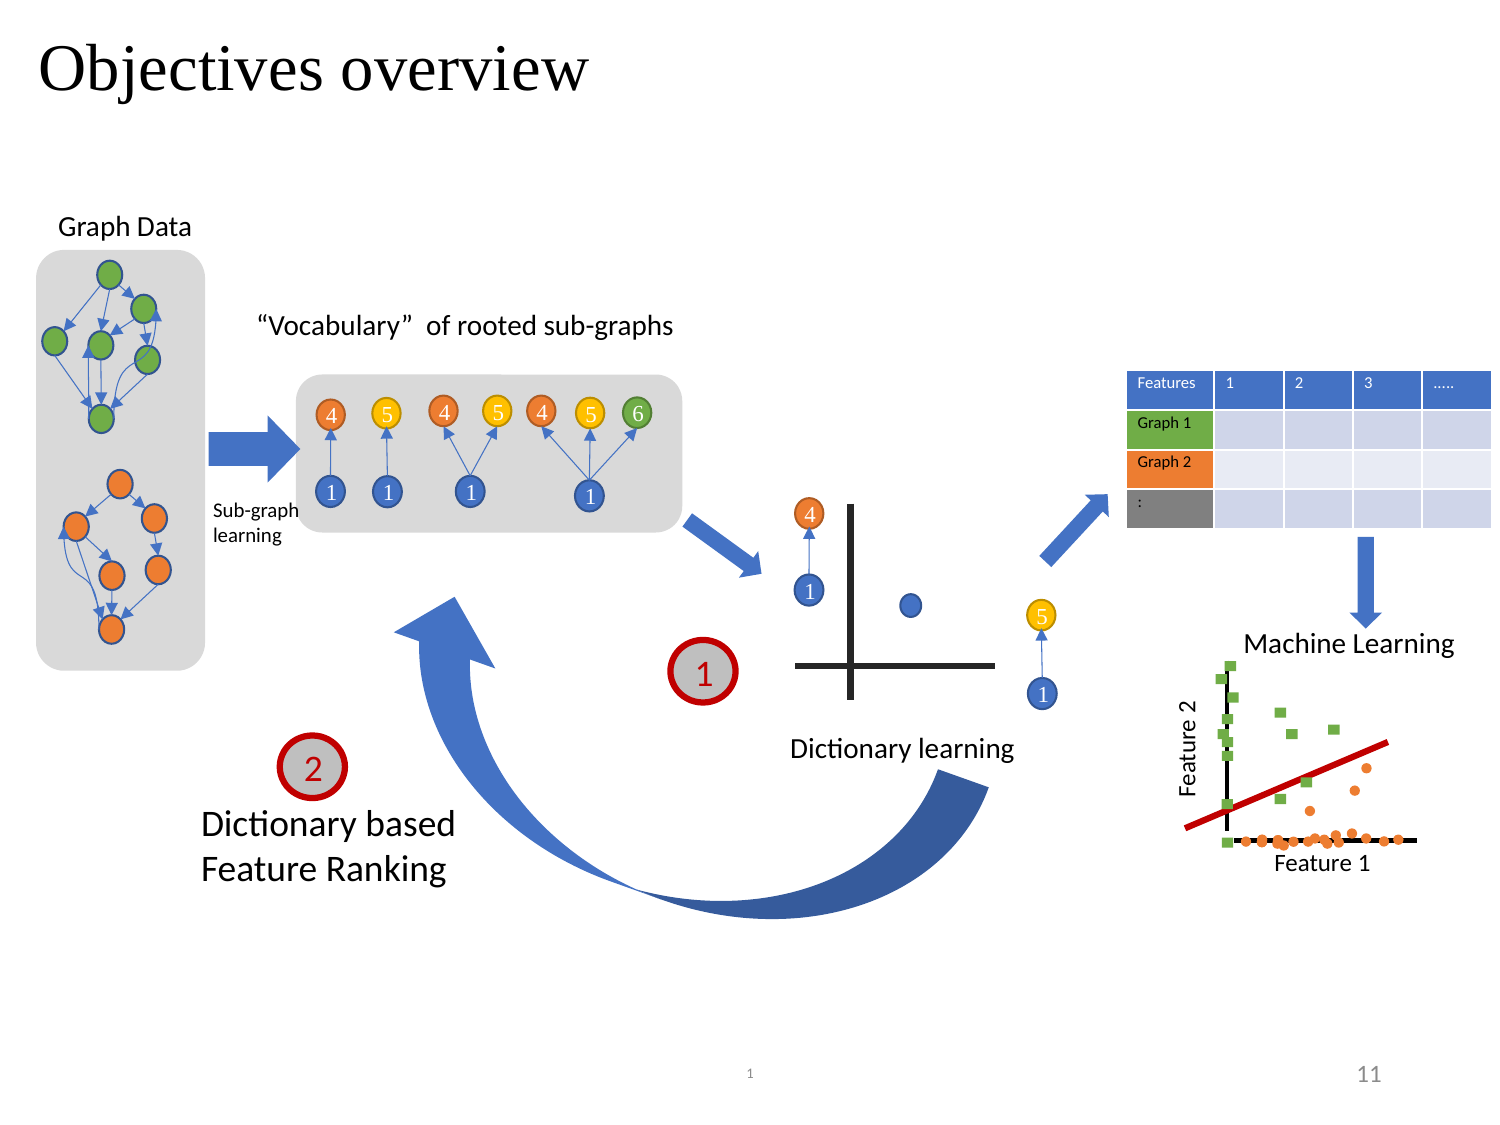

# Objectives overview
Graph Data

“Vocabulary”  of rooted sub-graphs
| Features | 1 | 2 | 3 | ..... |
| --- | --- | --- | --- | --- |
| Graph 1 |  |  |  |  |
| Graph 2 |  |  |  |  |
| : |  |  |  |  |

4
6
5
1
4
5
1
5
4
1
1

Sub-graph
learning
4
1

5
1
Dictionary learning

Machine Learning

Feature 2

Feature 1

1

2
Dictionary based
Feature Ranking
1
11